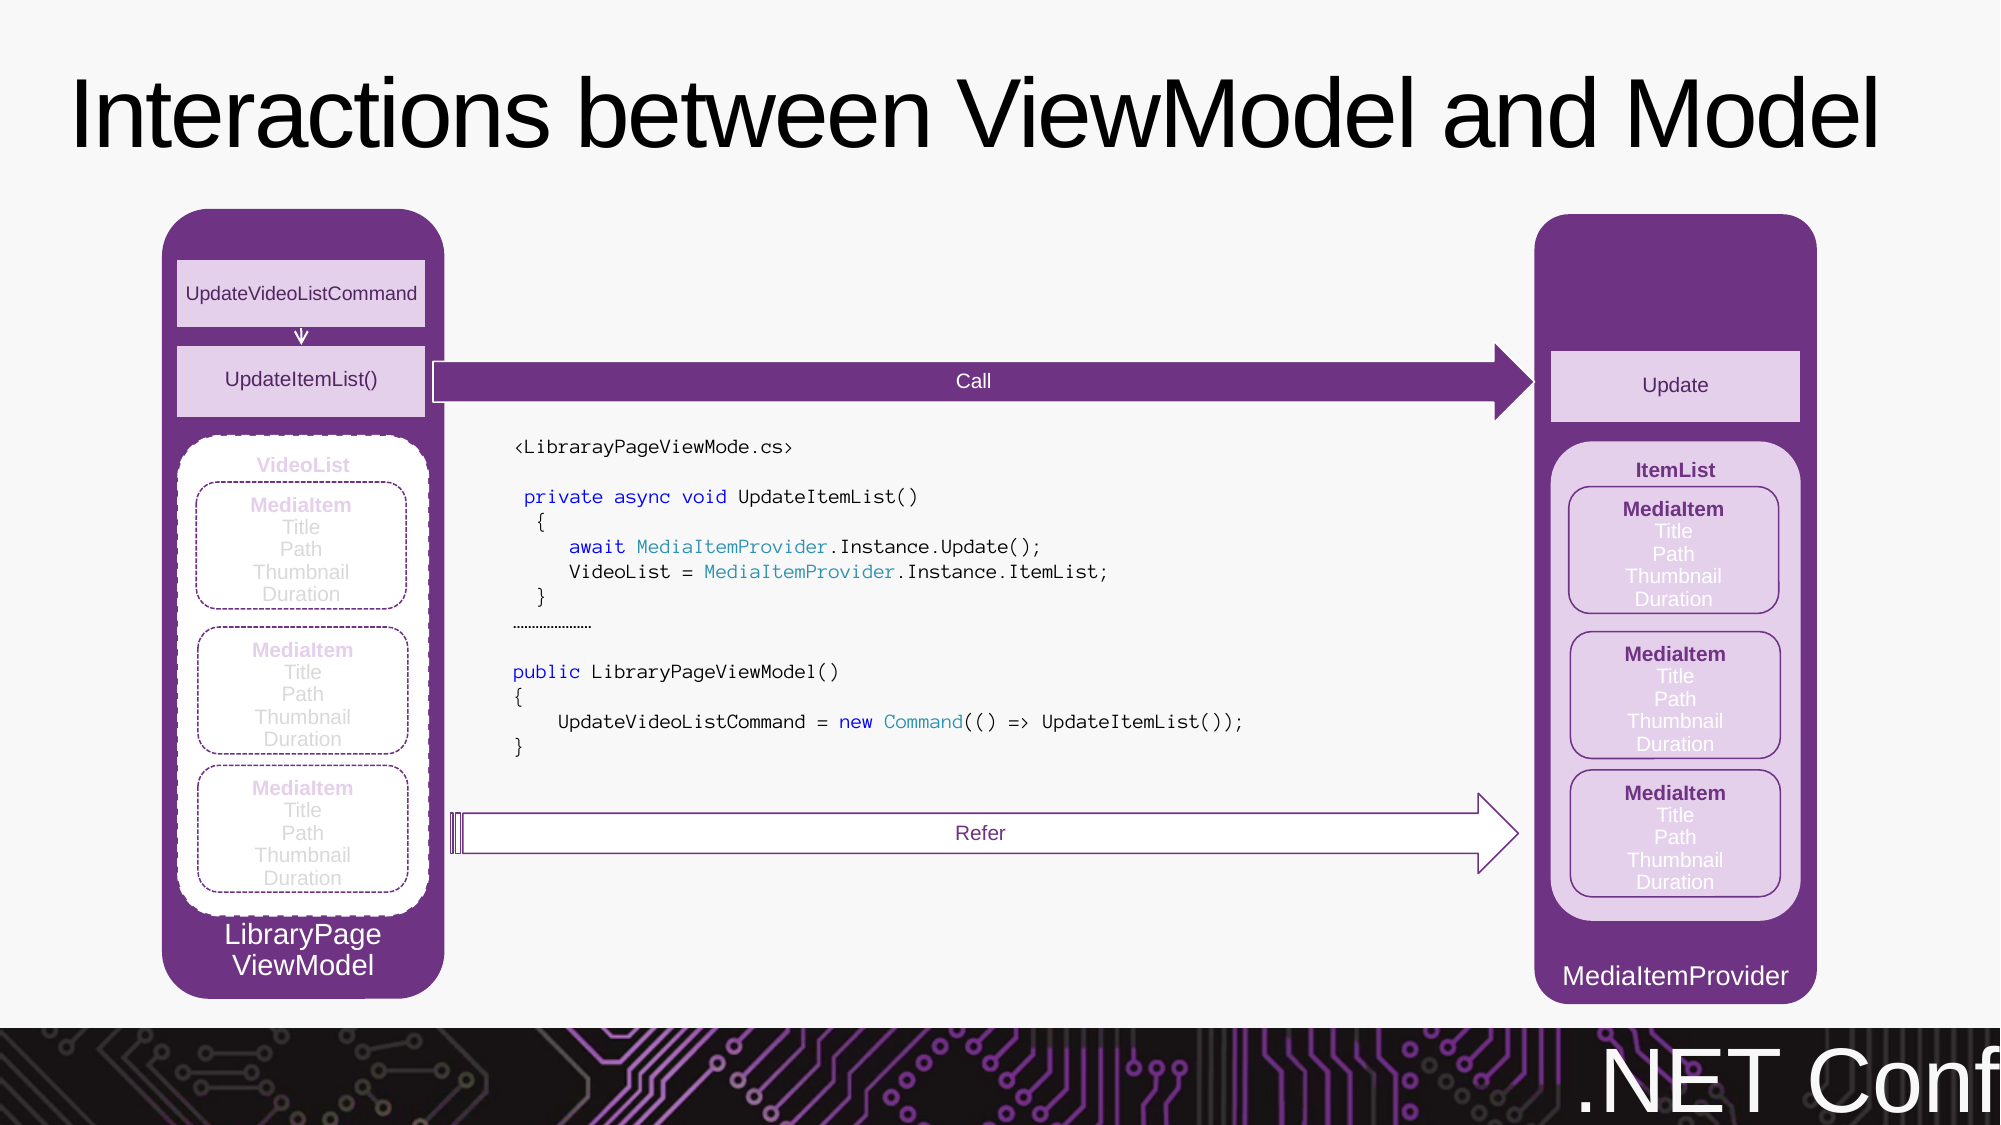

# Interactions between ViewModel and Model
LibraryPage
ViewModel

MediaItemProvider
UpdateVideoListCommand
Call
UpdateItemList()
Update
<LibrarayPageViewMode.cs>

 private async void UpdateItemList()
  {
     await MediaItemProvider.Instance.Update();
     VideoList = MediaItemProvider.Instance.ItemList;
  }
…………………

public LibraryPageViewModel()
{
    UpdateVideoListCommand = new Command(() => UpdateItemList());
}
VideoList
ItemList
MediaItem
Title
Path
Thumbnail
Duration
MediaItem
Title
Path
Thumbnail
Duration
MediaItem
Title
Path
Thumbnail
Duration
MediaItem
Title
Path
Thumbnail
Duration
MediaItem
Title
Path
Thumbnail
Duration
MediaItem
Title
Path
Thumbnail
Duration
Refer